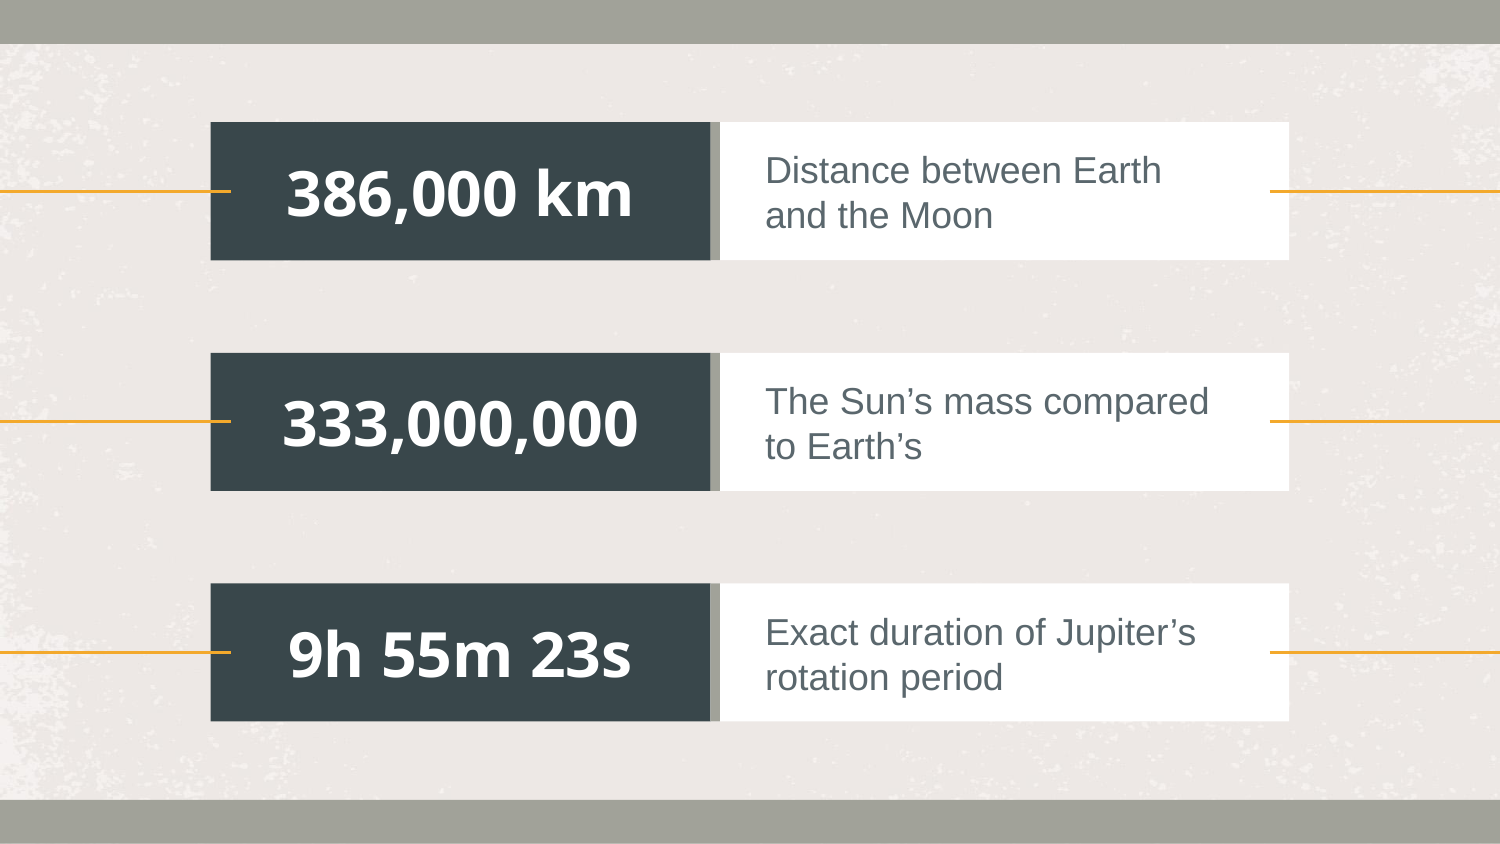

# 386,000 km

Distance between Earth
and the Moon

333,000,000
The Sun’s mass compared to Earth’s

9h 55m 23s
Exact duration of Jupiter’s rotation period